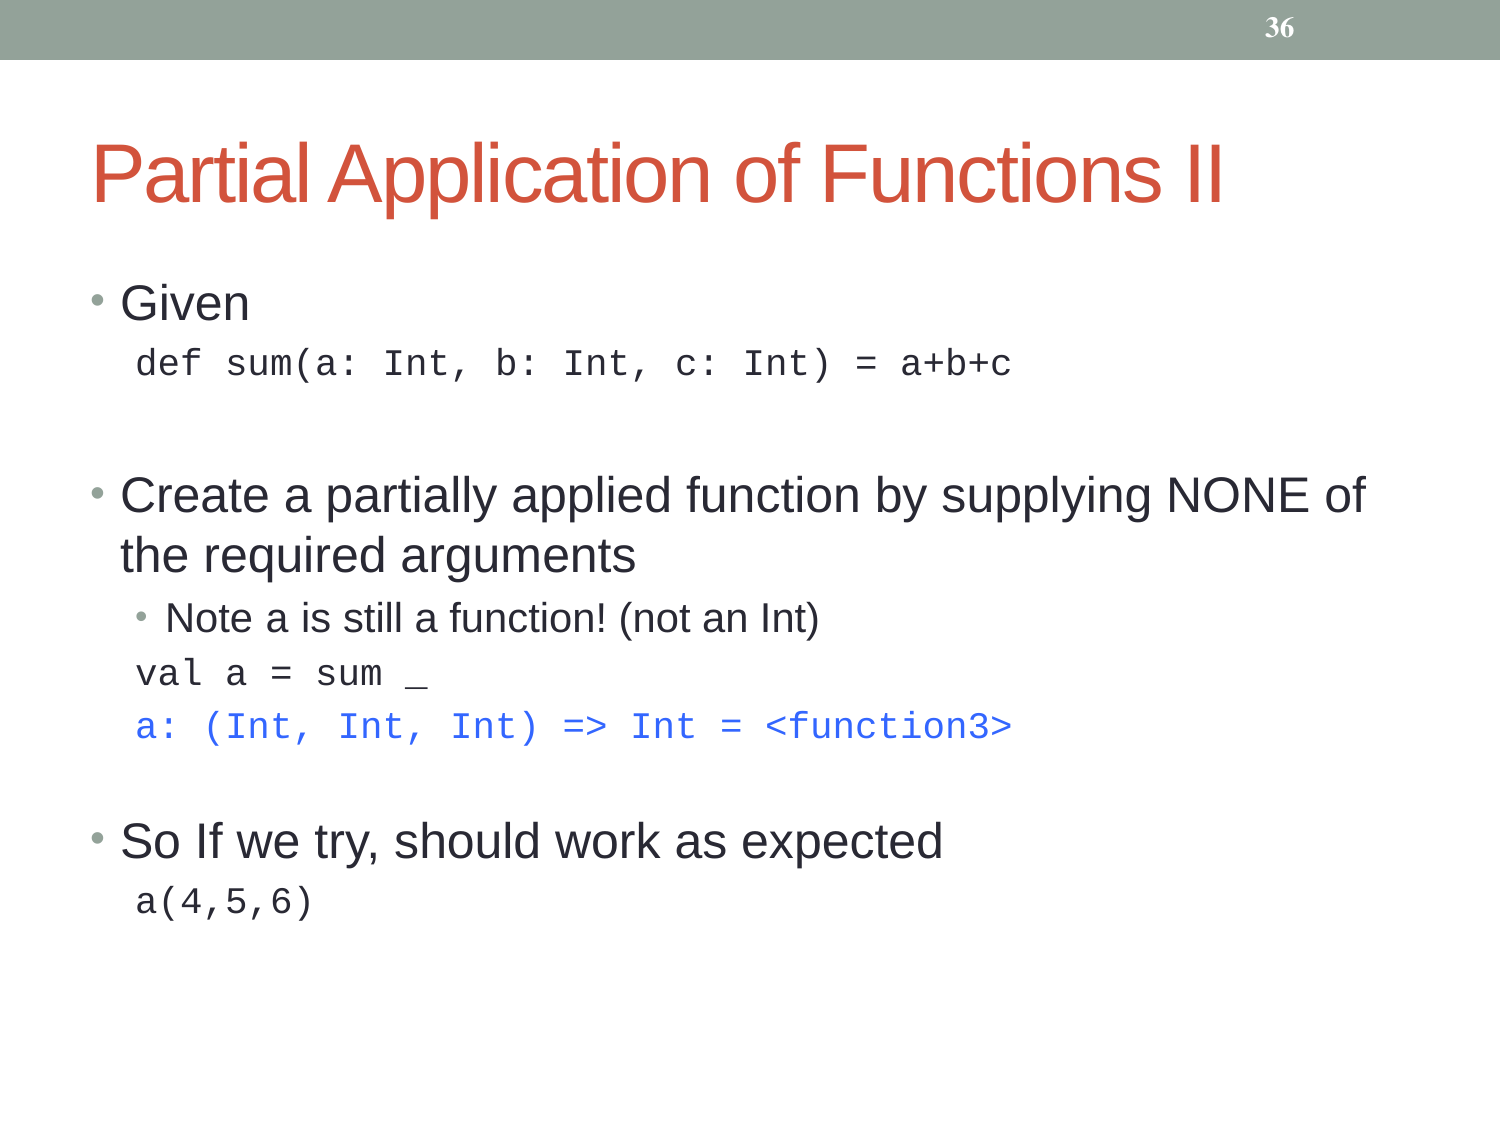

36
# Partial Application of Functions II
Given
def sum(a: Int, b: Int, c: Int) = a+b+c

Create a partially applied function by supplying NONE of the required arguments
Note a is still a function! (not an Int)
val a = sum _
a: (Int, Int, Int) => Int = <function3>

So If we try, should work as expected
a(4,5,6)